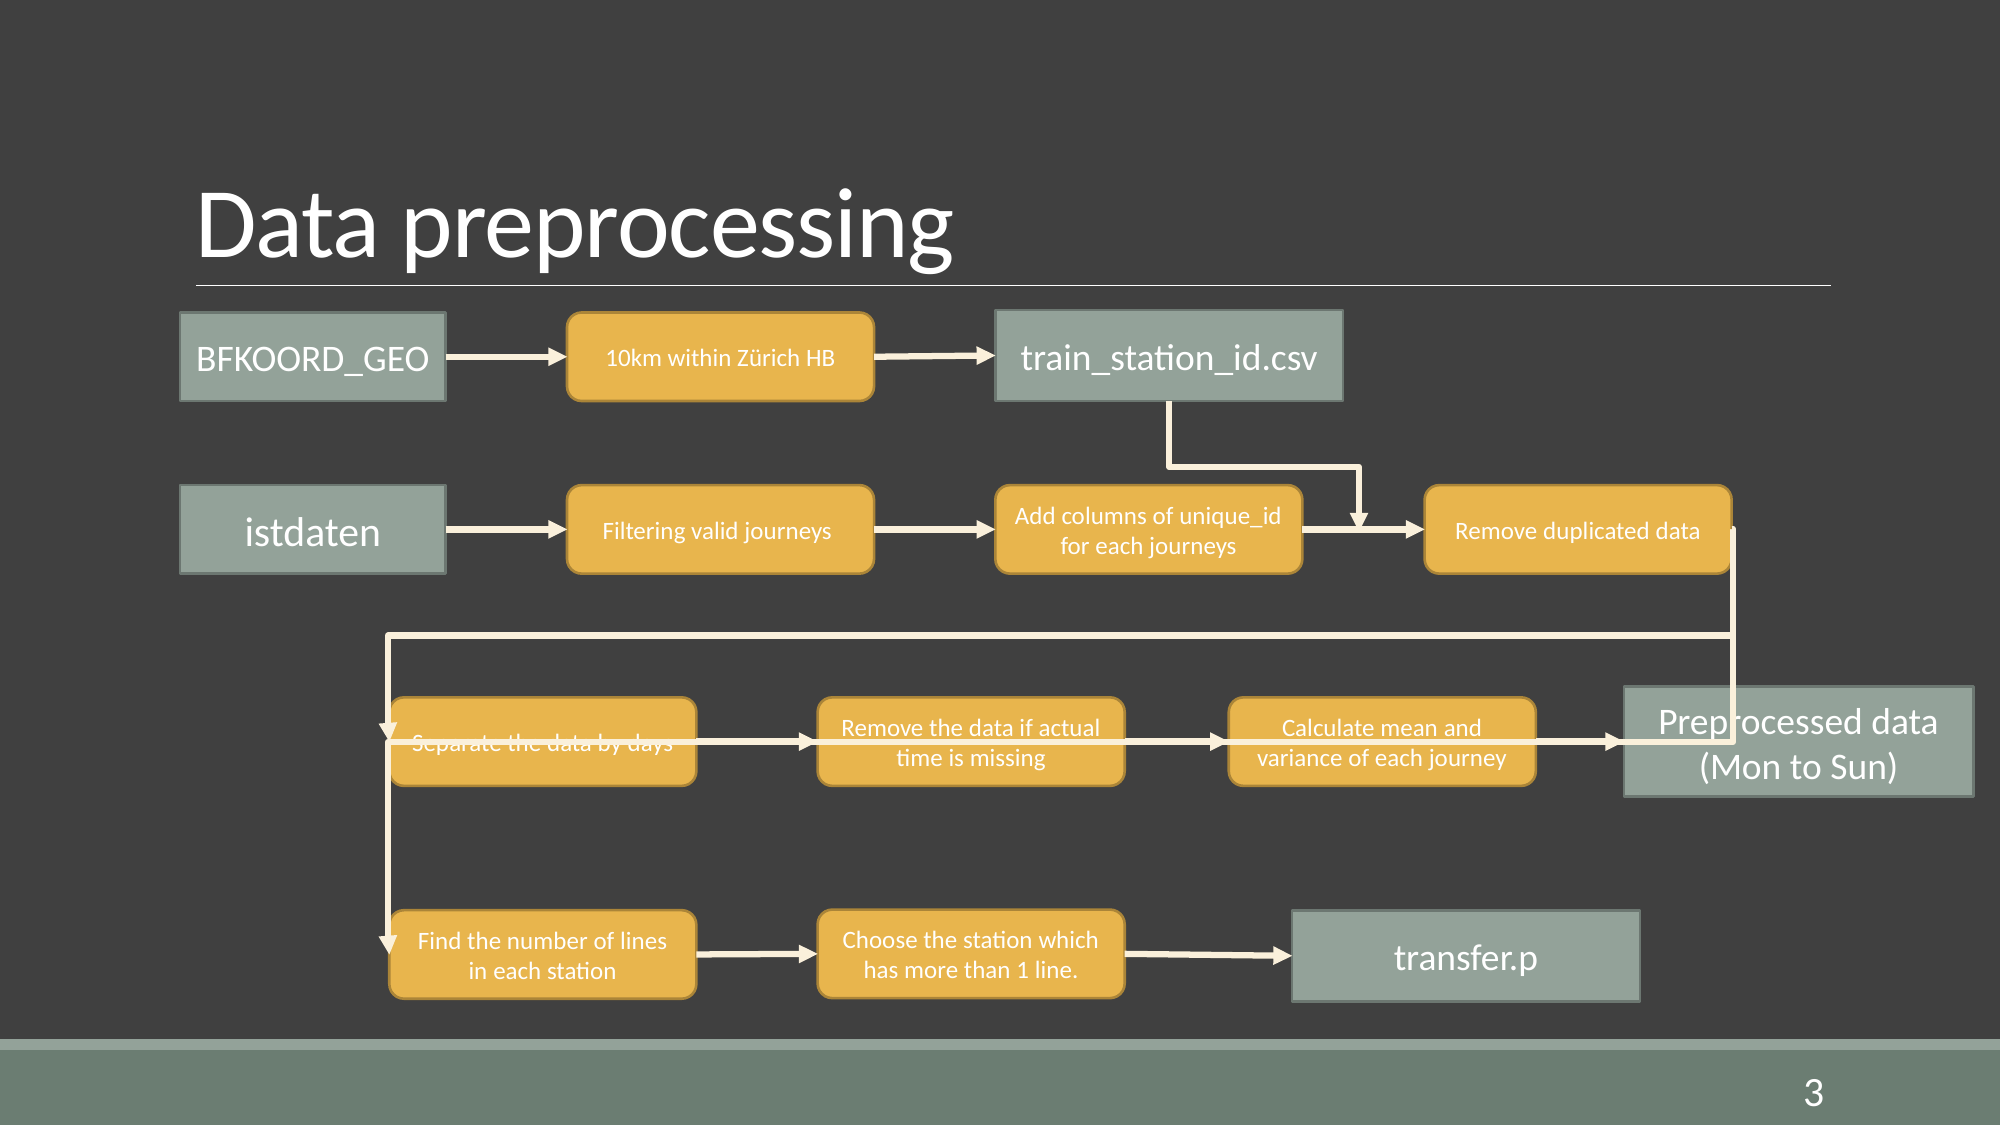

# Data preprocessing
train_station_id.csv
BFKOORD_GEO
10km within Zürich HB
istdaten
Filtering valid journeys
Add columns of unique_id  for each journeys
Remove duplicated data

Preprocessed data
(Mon to Sun)
Separate the data by days
Remove the data if actual time is missing
Calculate mean and variance of each journey
Choose the station which has more than 1 line.
Find the number of lines in each station
transfer.p
3